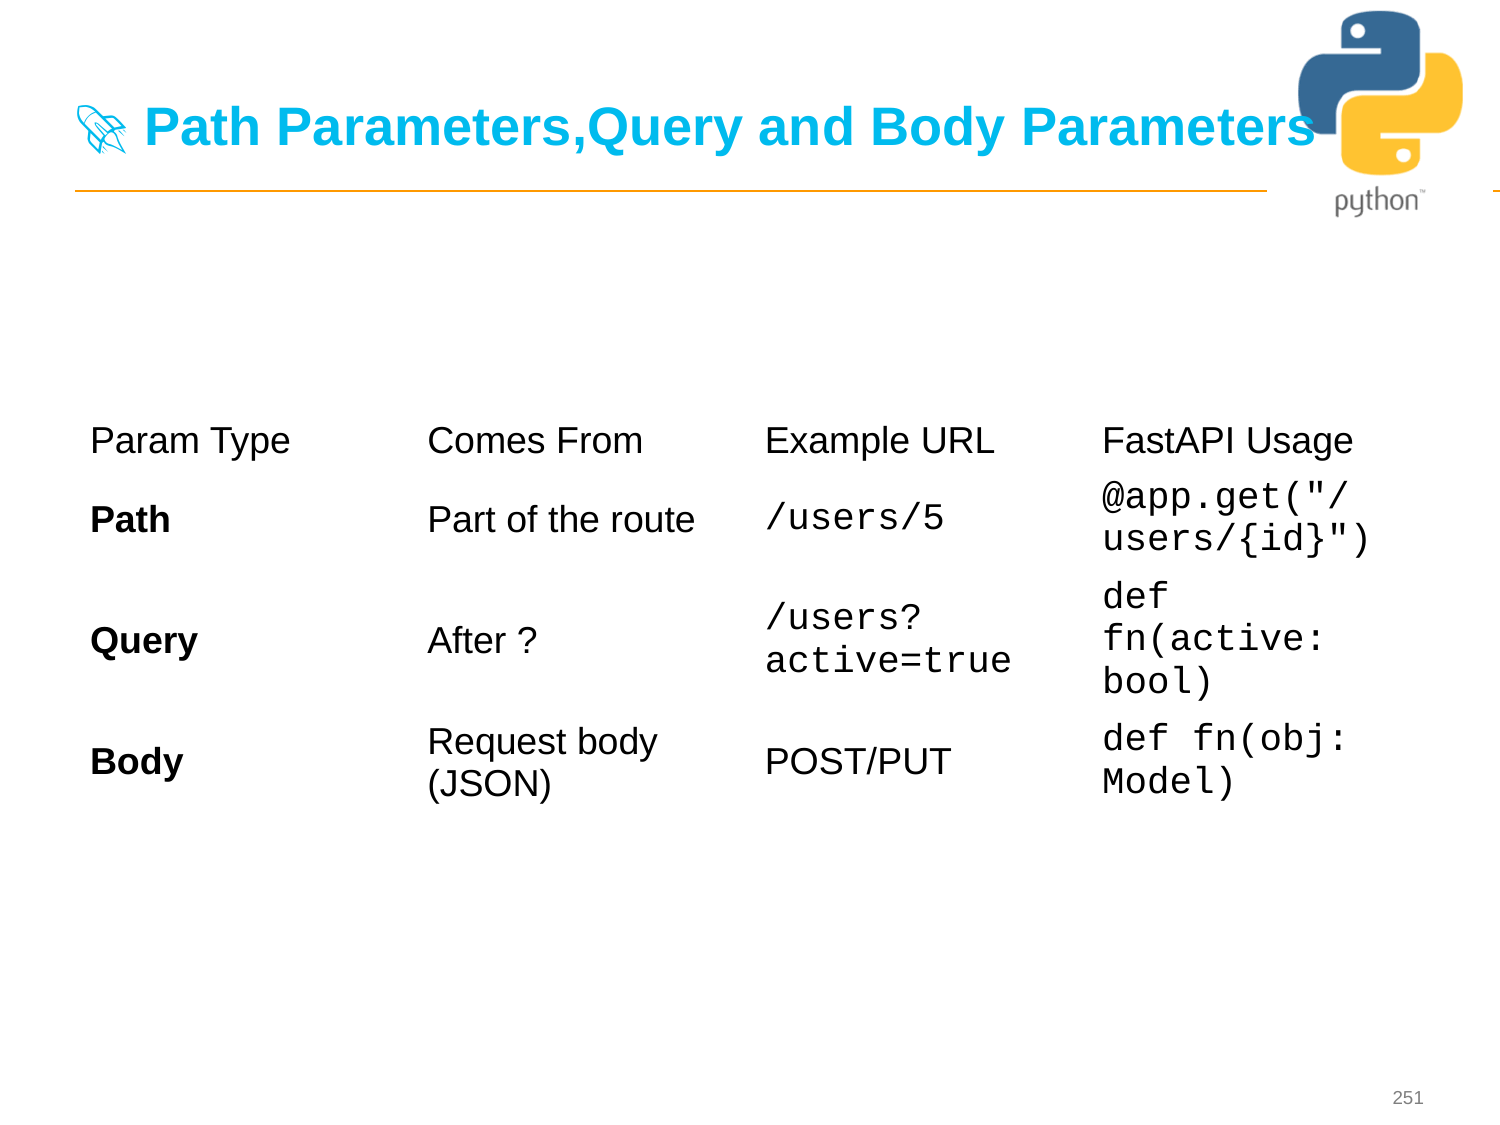

# 🚀 Path Parameters,Query and Body Parameters
| Param Type | Comes From | Example URL | FastAPI Usage |
| --- | --- | --- | --- |
| Path | Part of the route | /users/5 | @app.get("/users/{id}") |
| Query | After ? | /users?active=true | def fn(active: bool) |
| Body | Request body (JSON) | POST/PUT | def fn(obj: Model) |